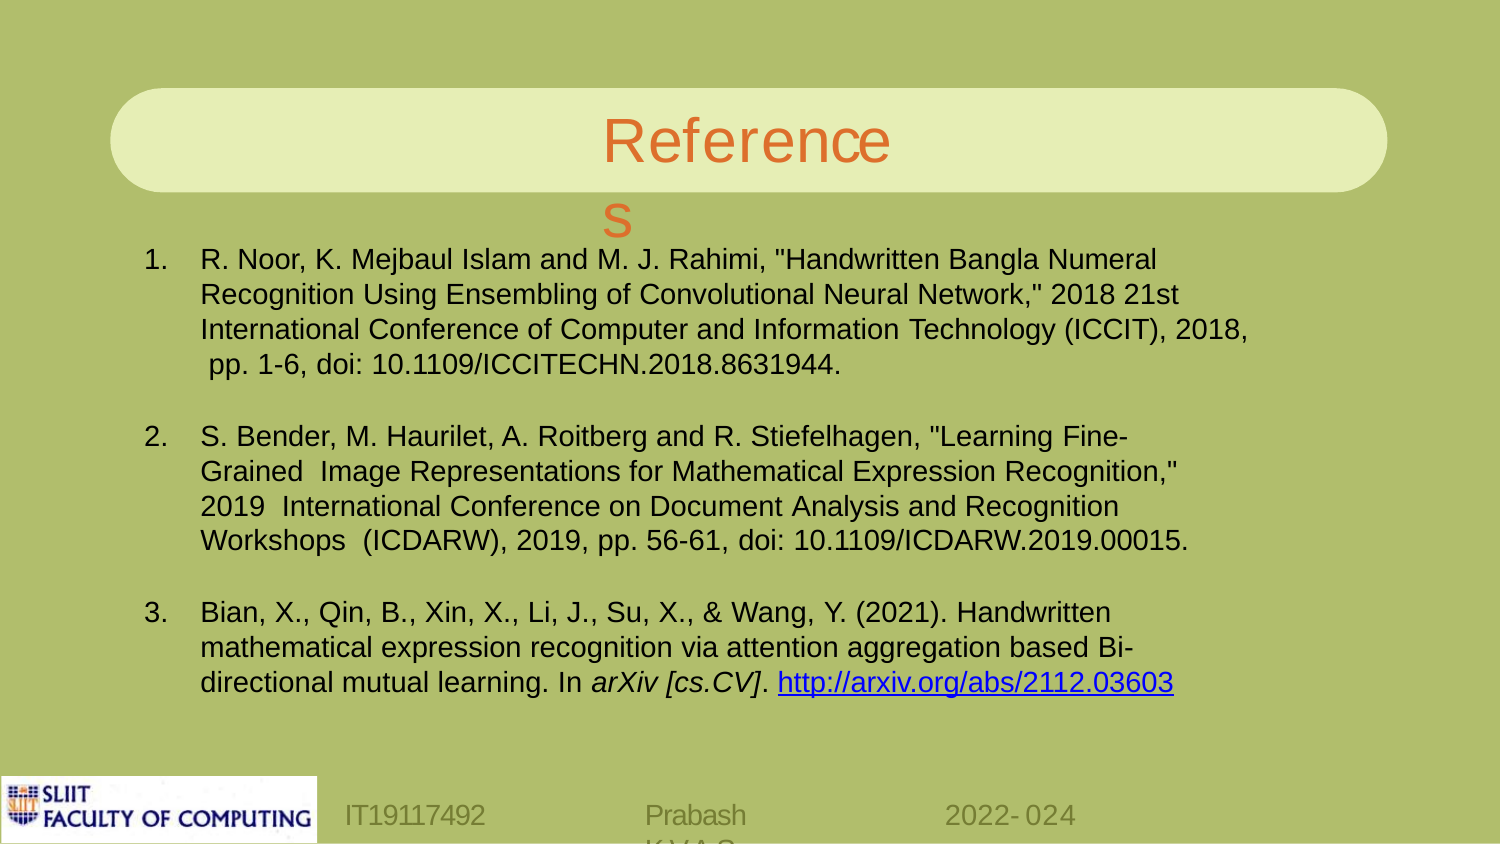

# References
R. Noor, K. Mejbaul Islam and M. J. Rahimi, "Handwritten Bangla Numeral  Recognition Using Ensembling of Convolutional Neural Network," 2018 21st  International Conference of Computer and Information Technology (ICCIT), 2018,  pp. 1-6, doi: 10.1109/ICCITECHN.2018.8631944.

S. Bender, M. Haurilet, A. Roitberg and R. Stiefelhagen, "Learning Fine-Grained  Image Representations for Mathematical Expression Recognition," 2019  International Conference on Document Analysis and Recognition Workshops  (ICDARW), 2019, pp. 56-61, doi: 10.1109/ICDARW.2019.00015.

Bian, X., Qin, B., Xin, X., Li, J., Su, X., & Wang, Y. (2021). Handwritten  mathematical expression recognition via attention aggregation based Bi-  directional mutual learning. In arXiv [cs.CV]. http://arxiv.org/abs/2112.03603

IT19117492
Prabash K.V.A.S
2022-024